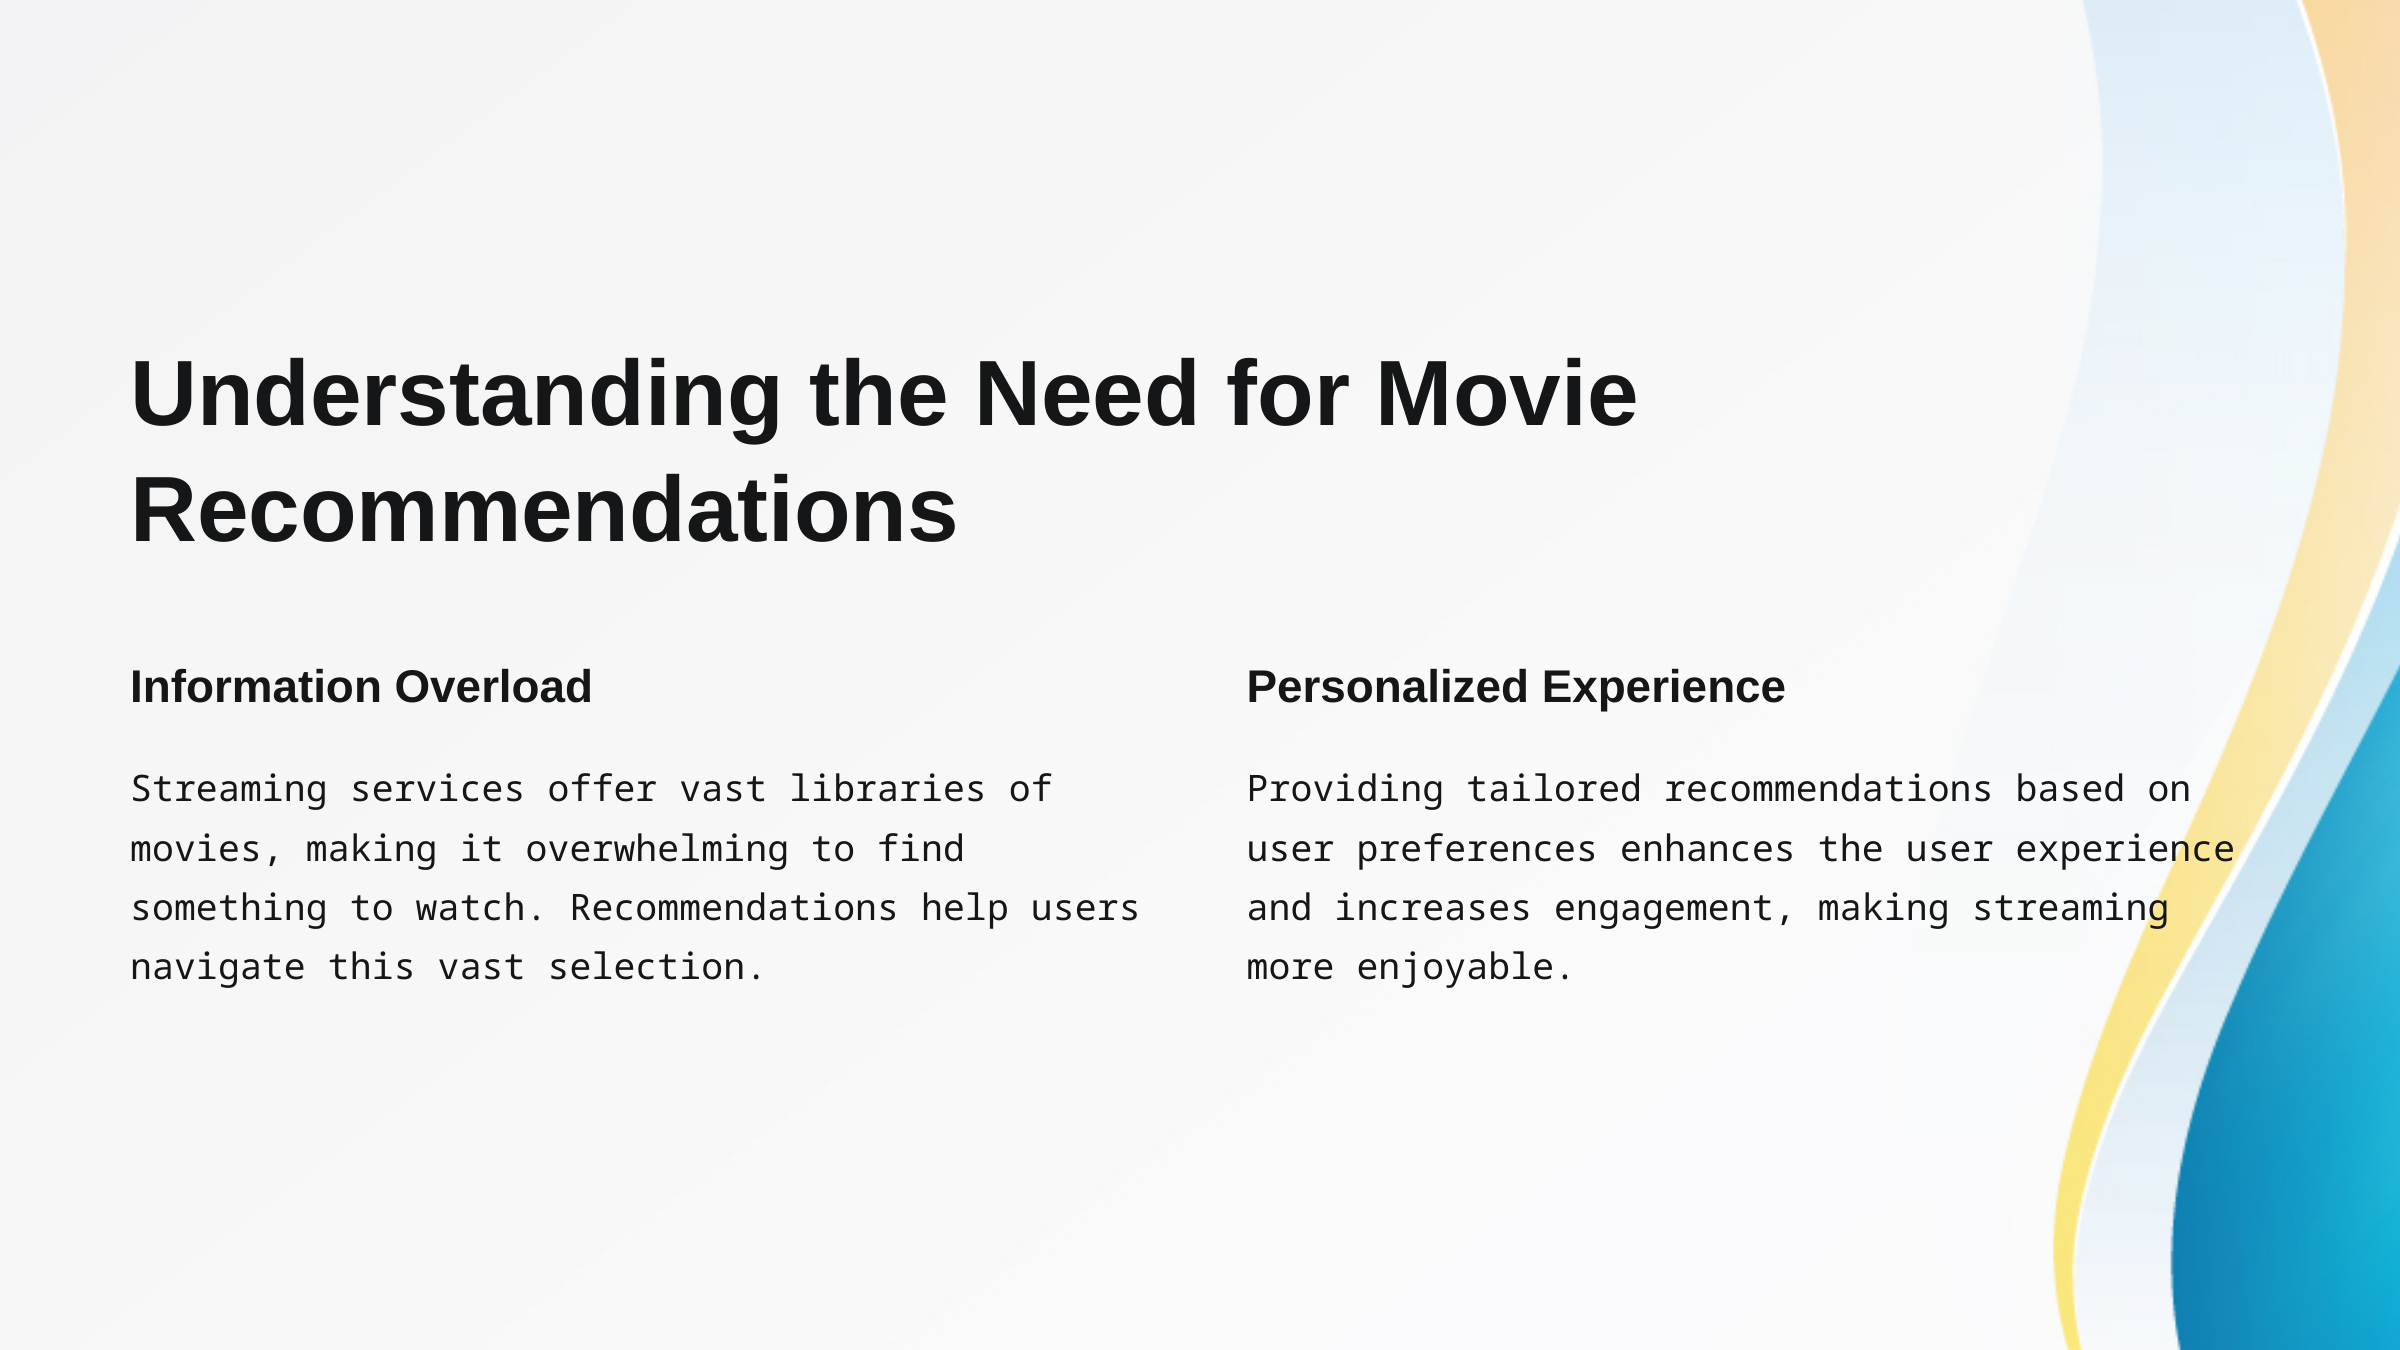

Understanding the Need for Movie Recommendations
Information Overload
Personalized Experience
Streaming services offer vast libraries of movies, making it overwhelming to find something to watch. Recommendations help users navigate this vast selection.
Providing tailored recommendations based on user preferences enhances the user experience and increases engagement, making streaming more enjoyable.